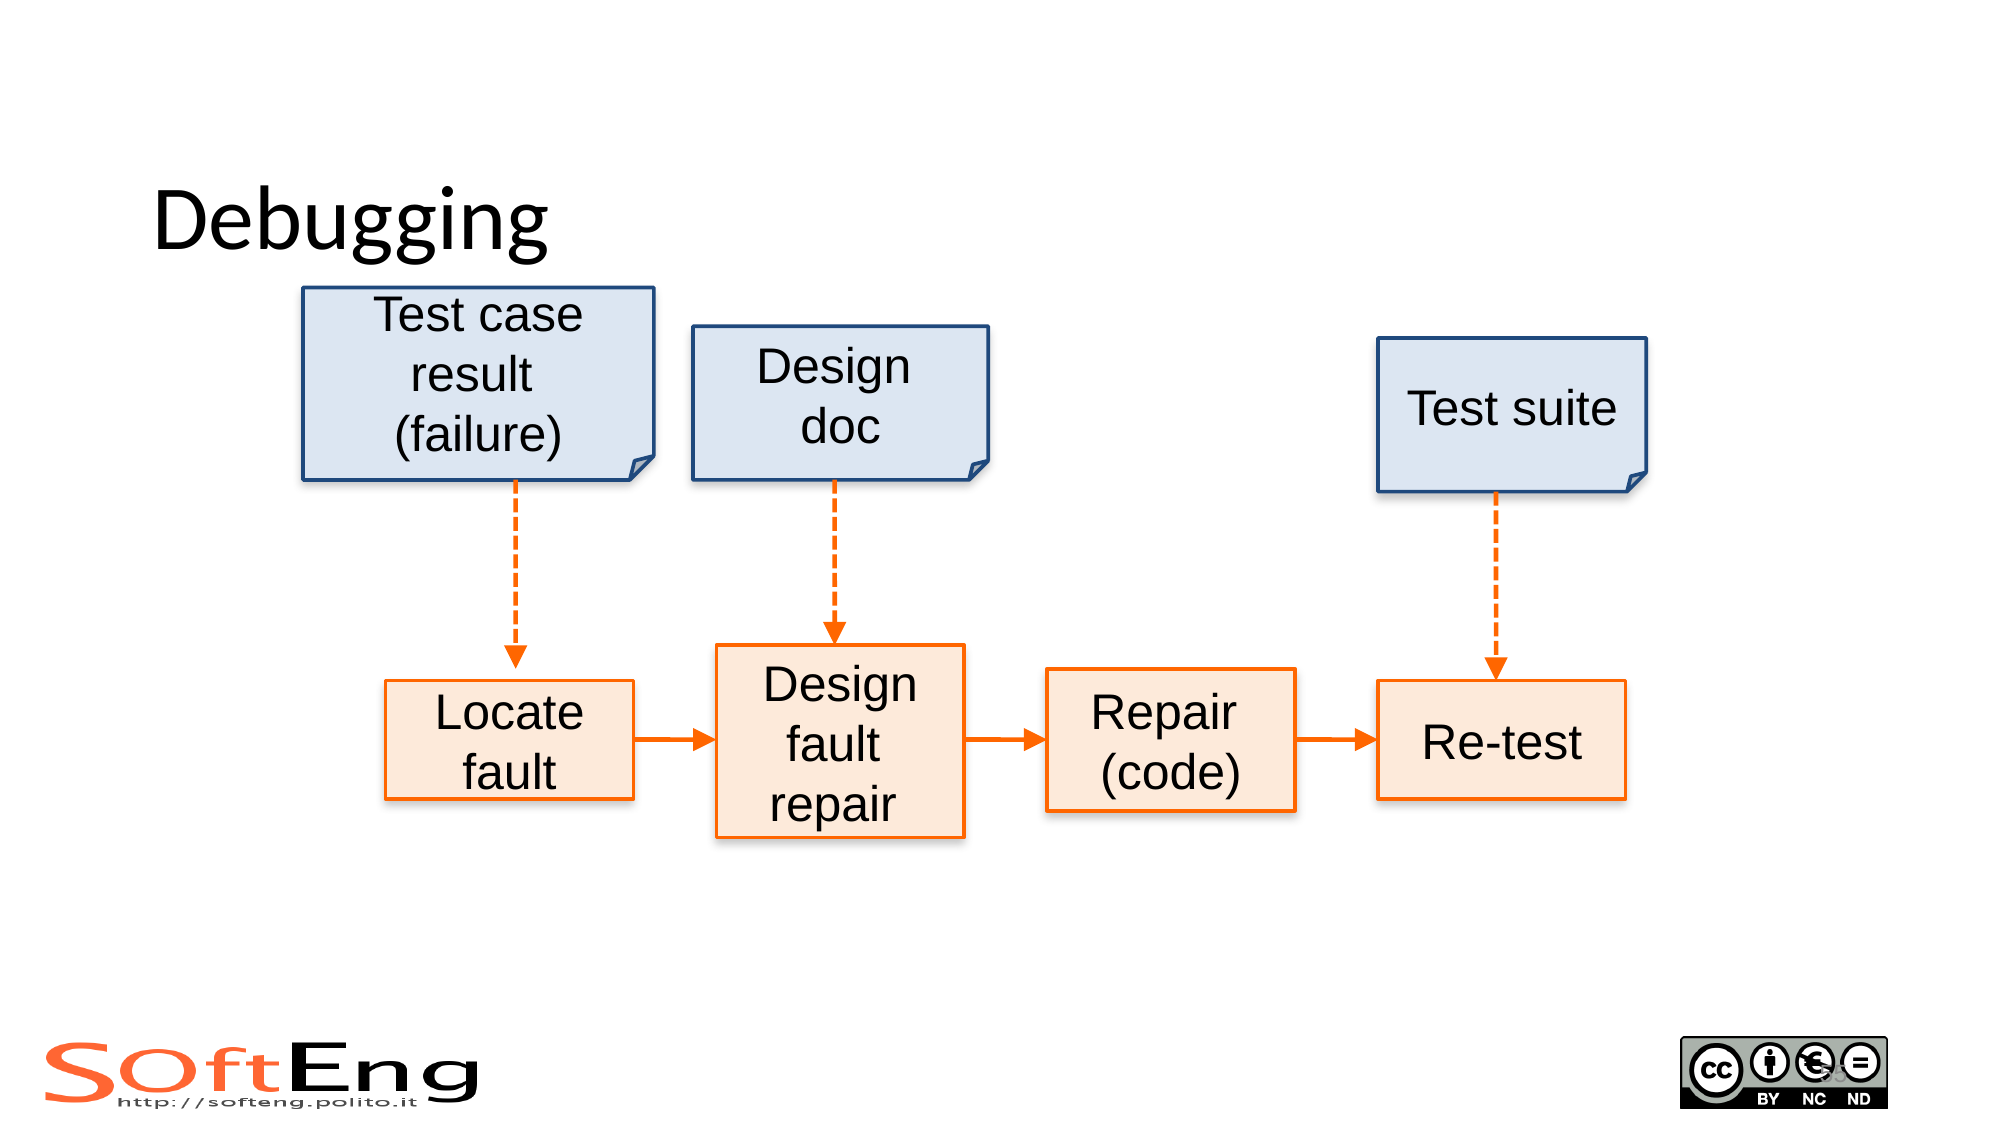

# Debugging
Test case result
(failure)
Design
doc
Test suite

Design fault
repair
Repair
(code)
Locate fault
Re-test

55